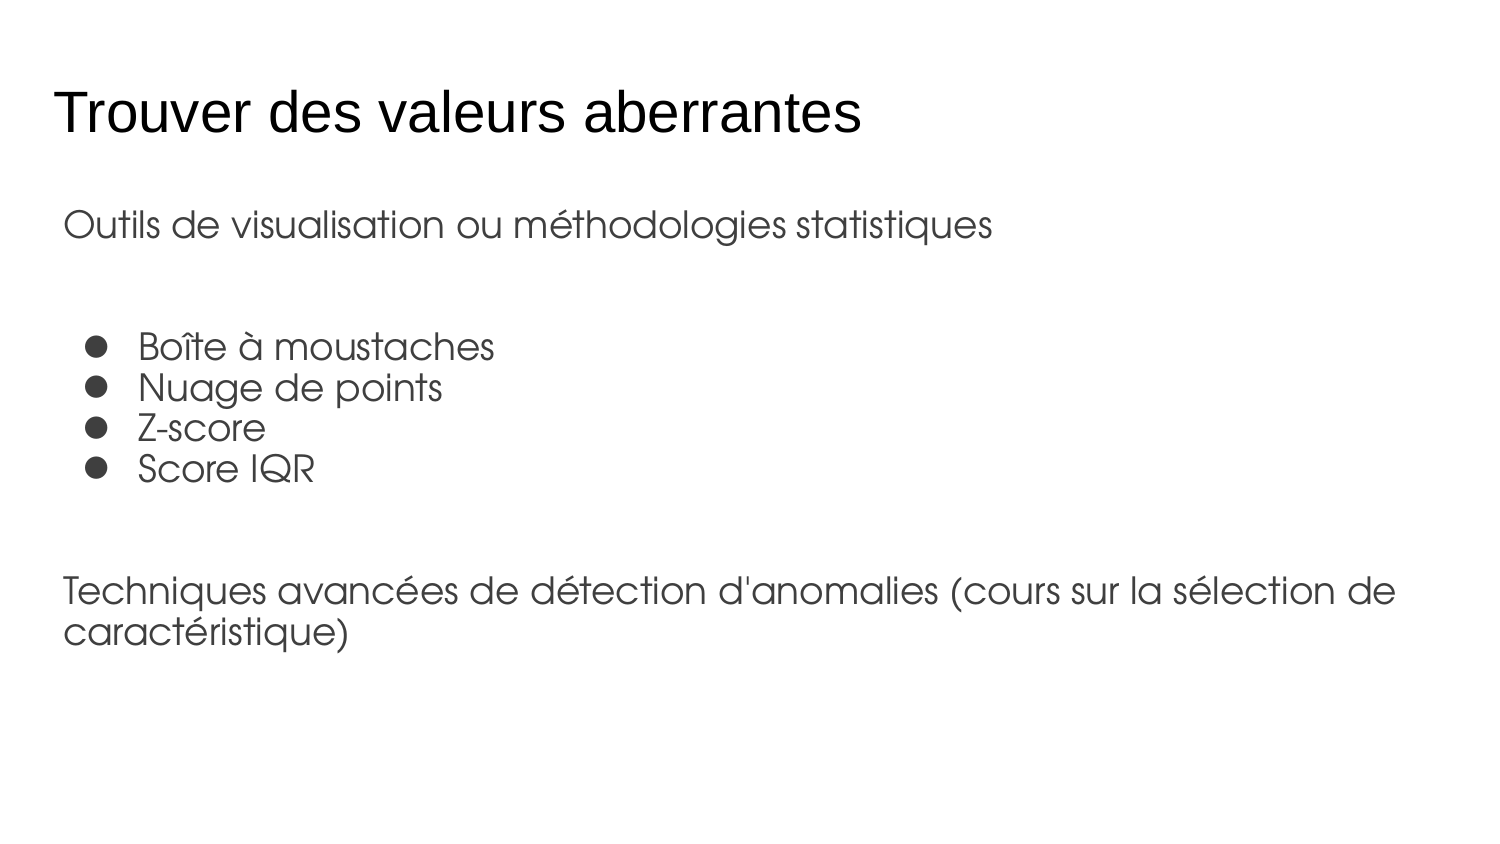

# Trouver des valeurs aberrantes
Outils de visualisation ou méthodologies statistiques

Boîte à moustaches
Nuage de points
Z-score
Score IQR

Techniques avancées de détection d'anomalies (cours sur la sélection de caractéristique)